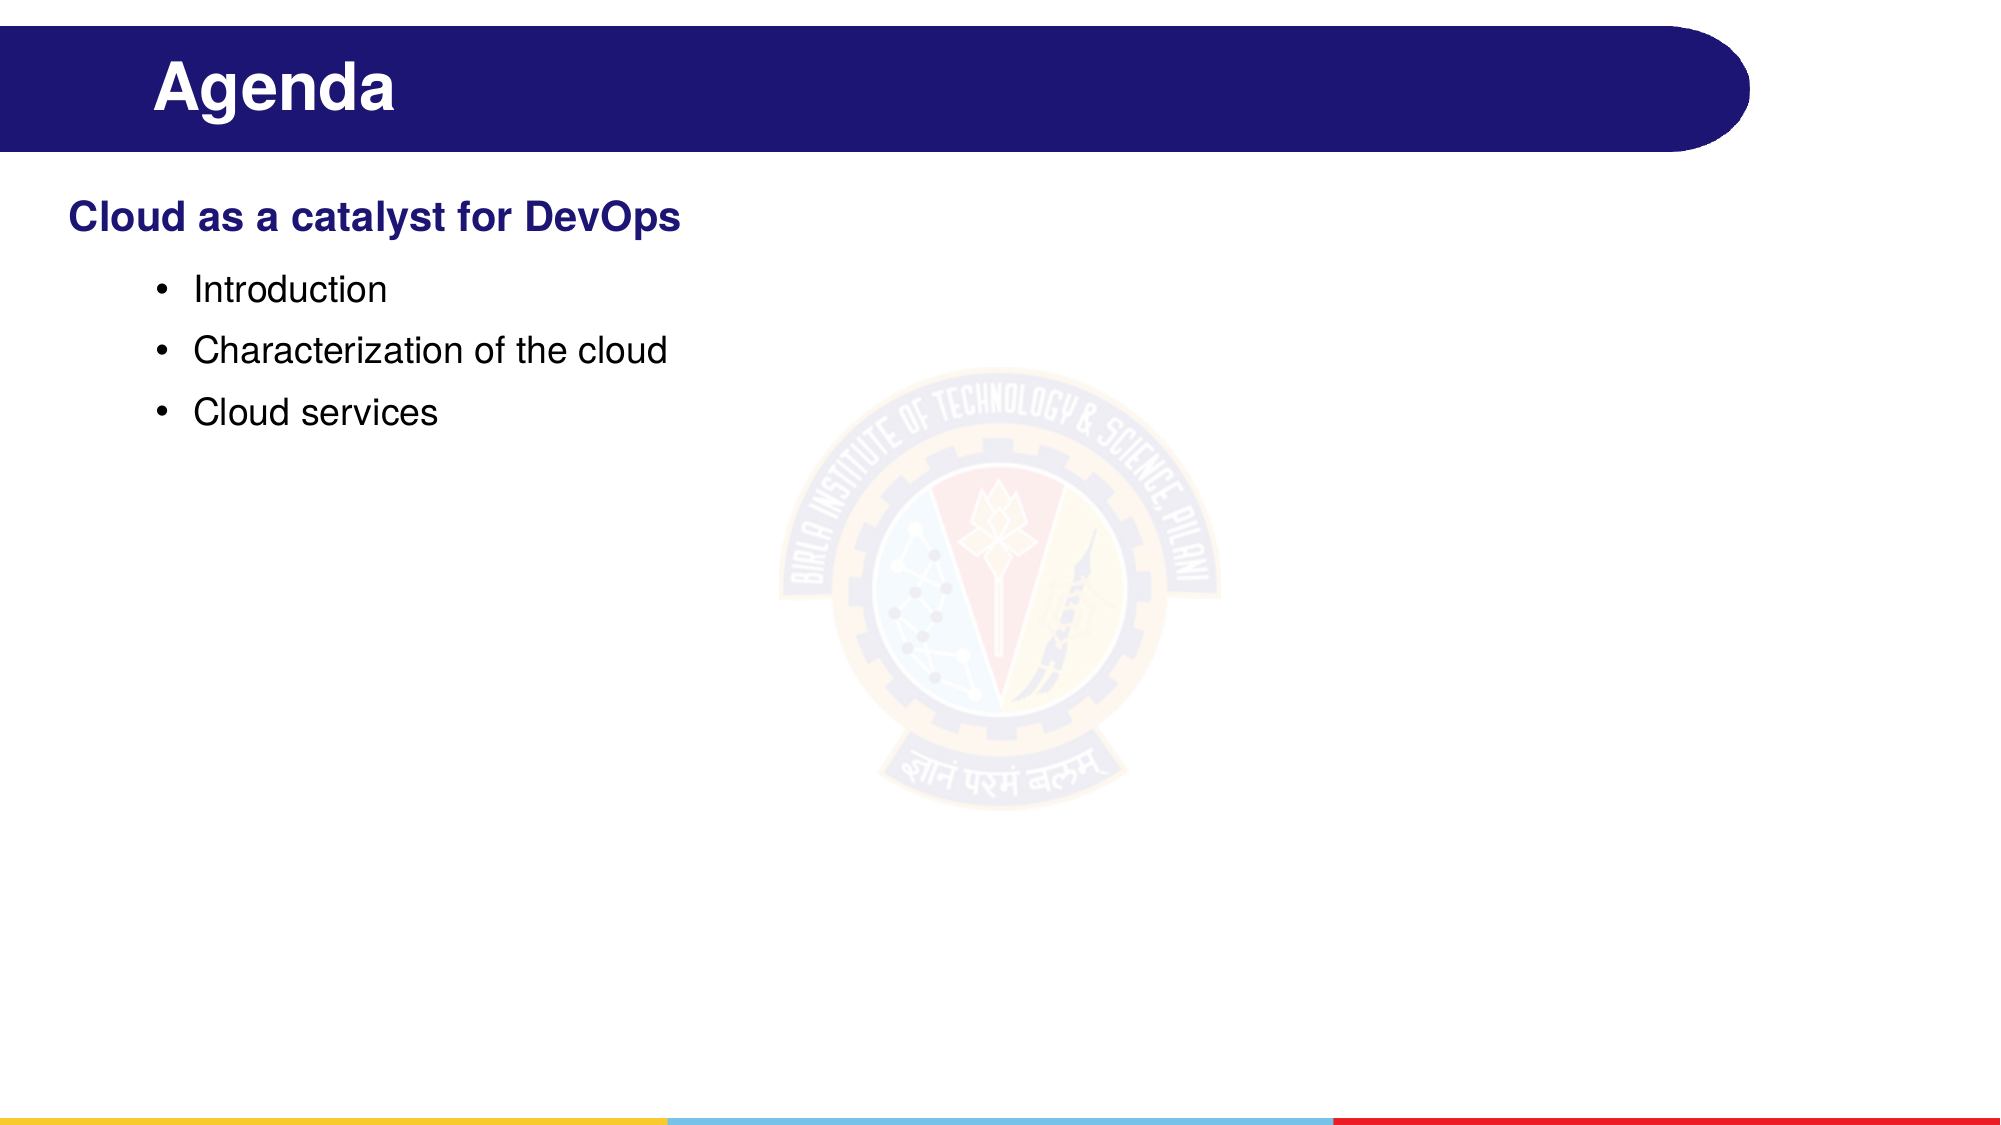

# Agenda
Cloud as a catalyst for DevOps
Introduction
Characterization of the cloud
Cloud services